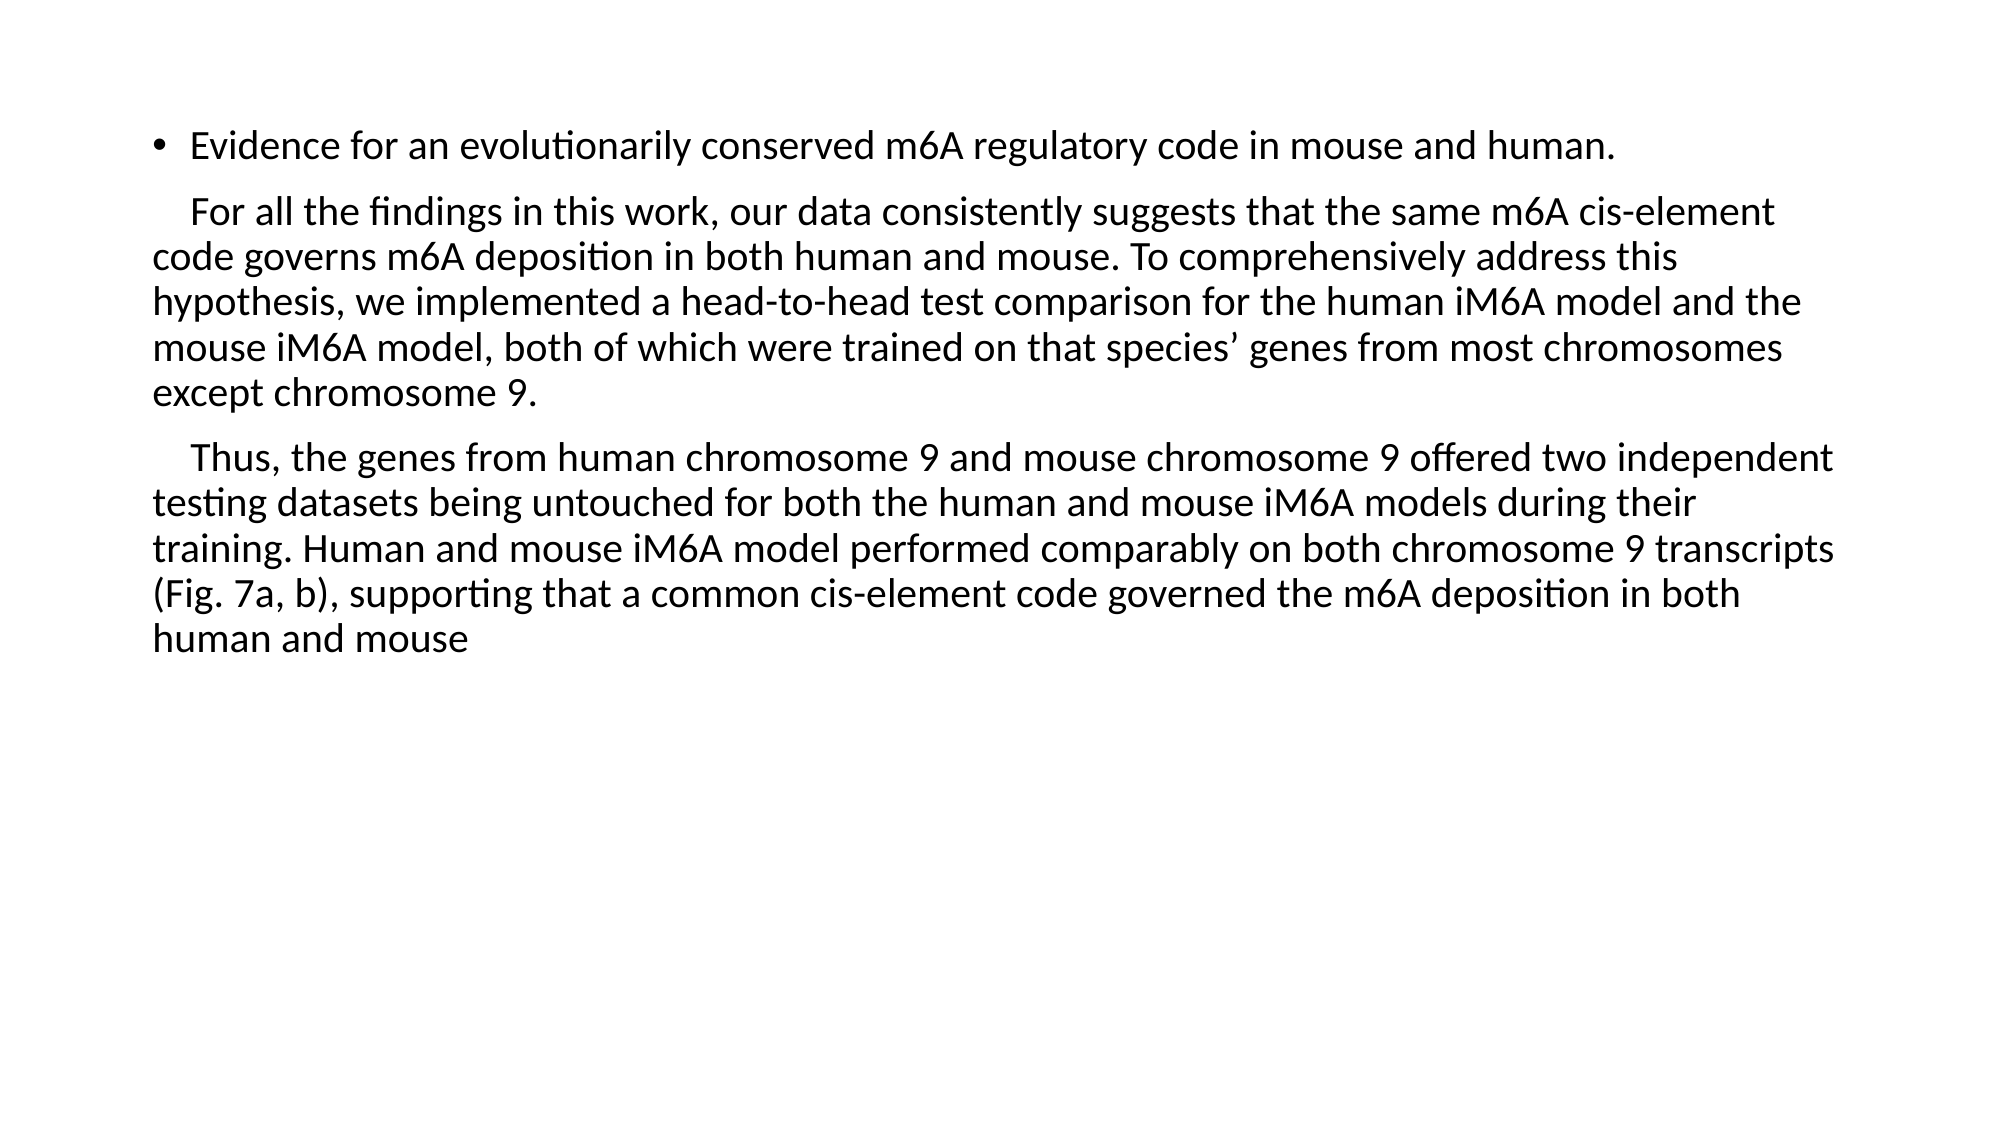

Evidence for an evolutionarily conserved m6A regulatory code in mouse and human.
    For all the findings in this work, our data consistently suggests that the same m6A cis-element code governs m6A deposition in both human and mouse. To comprehensively address this hypothesis, we implemented a head-to-head test comparison for the human iM6A model and the mouse iM6A model, both of which were trained on that species’ genes from most chromosomes except chromosome 9.
    Thus, the genes from human chromosome 9 and mouse chromosome 9 offered two independent testing datasets being untouched for both the human and mouse iM6A models during their training. Human and mouse iM6A model performed comparably on both chromosome 9 transcripts (Fig. 7a, b), supporting that a common cis-element code governed the m6A deposition in both human and mouse